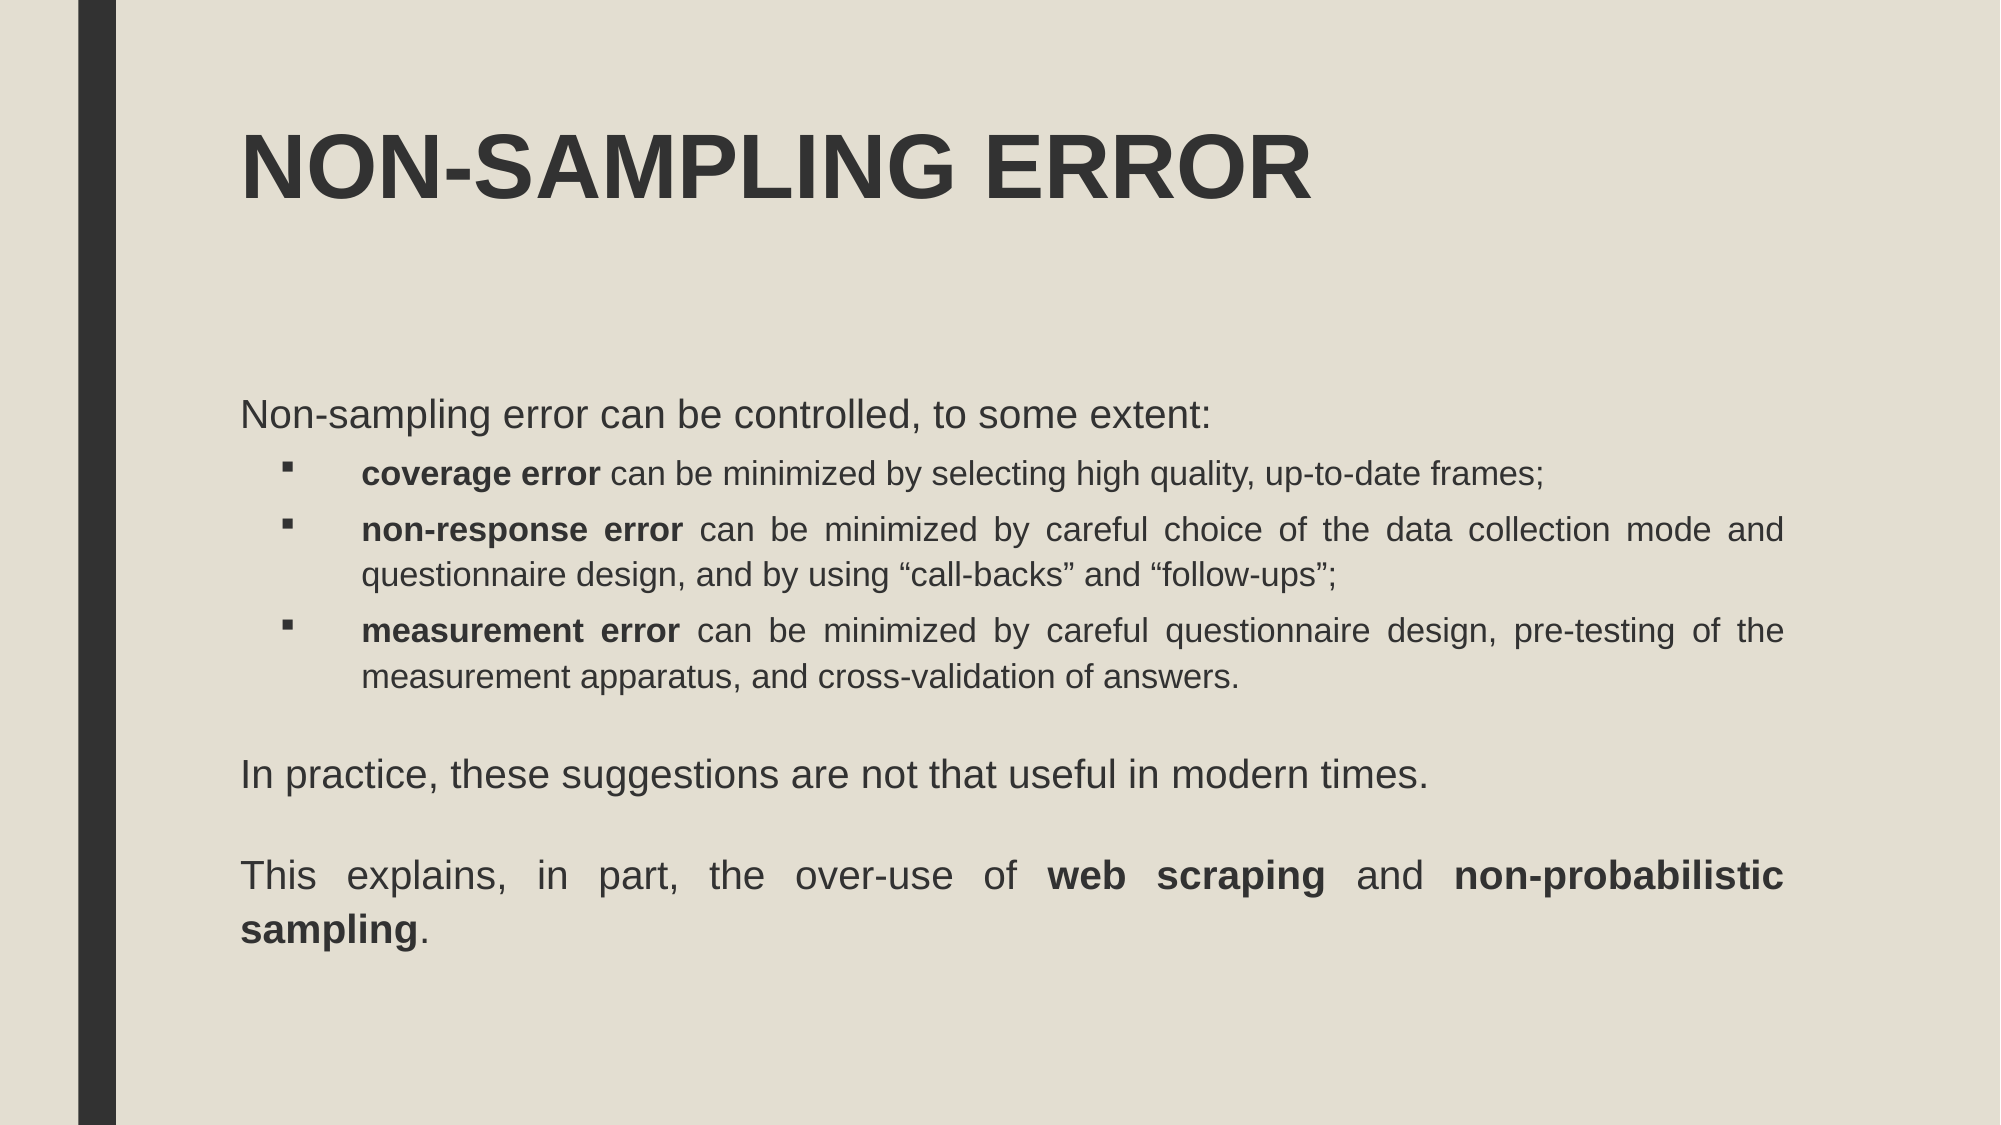

# NON-SAMPLING ERROR
Non-sampling error can be controlled, to some extent:
coverage error can be minimized by selecting high quality, up-to-date frames;
non-response error can be minimized by careful choice of the data collection mode and questionnaire design, and by using “call-backs” and “follow-ups”;
measurement error can be minimized by careful questionnaire design, pre-testing of the measurement apparatus, and cross-validation of answers.

In practice, these suggestions are not that useful in modern times.

This explains, in part, the over-use of web scraping and non-probabilistic sampling.